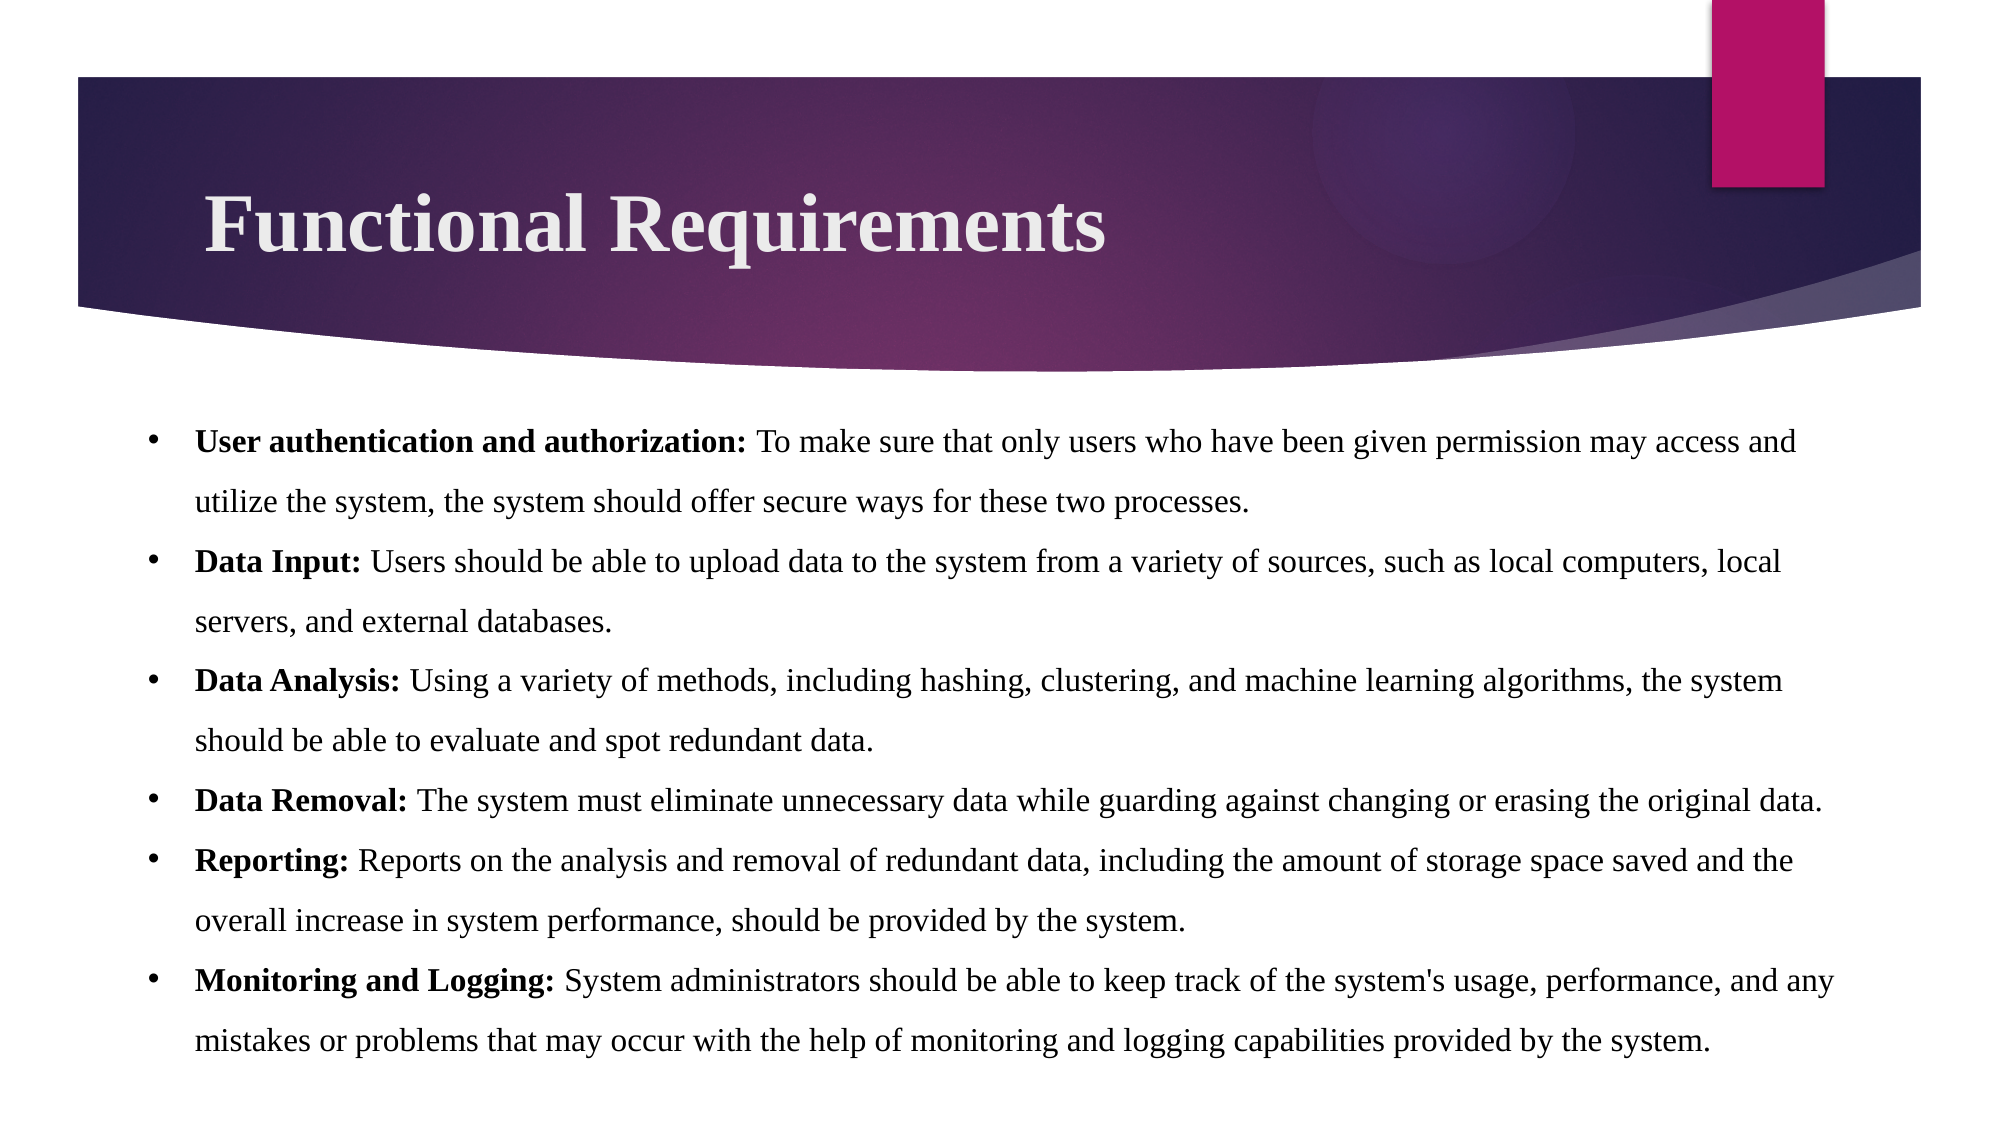

# Functional Requirements
User authentication and authorization: To make sure that only users who have been given permission may access and utilize the system, the system should offer secure ways for these two processes.
Data Input: Users should be able to upload data to the system from a variety of sources, such as local computers, local servers, and external databases.
Data Analysis: Using a variety of methods, including hashing, clustering, and machine learning algorithms, the system should be able to evaluate and spot redundant data.
Data Removal: The system must eliminate unnecessary data while guarding against changing or erasing the original data.
Reporting: Reports on the analysis and removal of redundant data, including the amount of storage space saved and the overall increase in system performance, should be provided by the system.
Monitoring and Logging: System administrators should be able to keep track of the system's usage, performance, and any mistakes or problems that may occur with the help of monitoring and logging capabilities provided by the system.